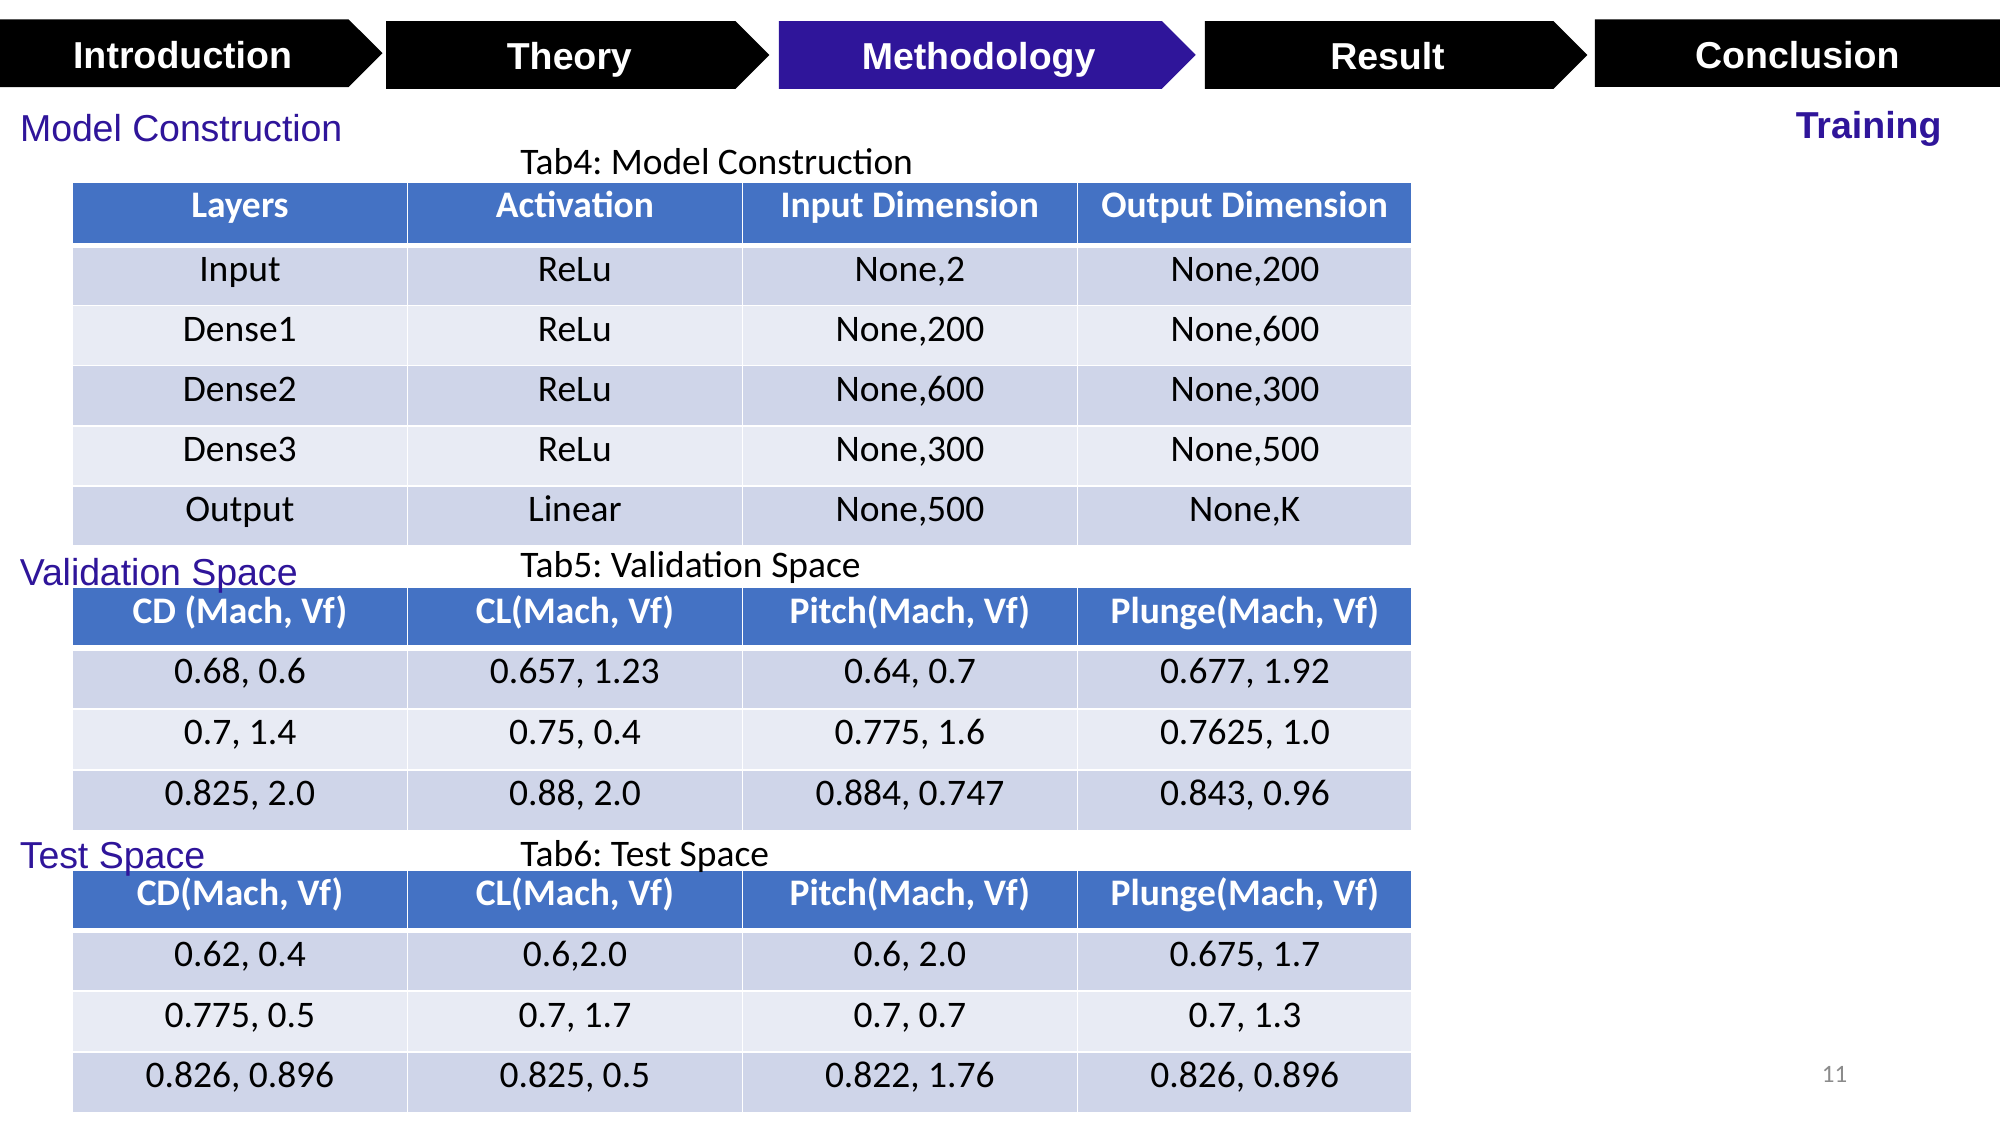

Conclusion
Introduction
Theory
Methodology
Result
Training
Model Construction
Tab4: Model Construction
| Layers | Activation | Input Dimension | Output Dimension |
| --- | --- | --- | --- |
| Input | ReLu | None,2 | None,200 |
| Dense1 | ReLu | None,200 | None,600 |
| Dense2 | ReLu | None,600 | None,300 |
| Dense3 | ReLu | None,300 | None,500 |
| Output | Linear | None,500 | None,K |
Tab5: Validation Space
Validation Space
| CD (Mach, Vf) | CL(Mach, Vf) | Pitch(Mach, Vf) | Plunge(Mach, Vf) |
| --- | --- | --- | --- |
| 0.68, 0.6 | 0.657, 1.23 | 0.64, 0.7 | 0.677, 1.92 |
| 0.7, 1.4 | 0.75, 0.4 | 0.775, 1.6 | 0.7625, 1.0 |
| 0.825, 2.0 | 0.88, 2.0 | 0.884, 0.747 | 0.843, 0.96 |
Tab6: Test Space
Test Space
| CD(Mach, Vf) | CL(Mach, Vf) | Pitch(Mach, Vf) | Plunge(Mach, Vf) |
| --- | --- | --- | --- |
| 0.62, 0.4 | 0.6,2.0 | 0.6, 2.0 | 0.675, 1.7 |
| 0.775, 0.5 | 0.7, 1.7 | 0.7, 0.7 | 0.7, 1.3 |
| 0.826, 0.896 | 0.825, 0.5 | 0.822, 1.76 | 0.826, 0.896 |
11